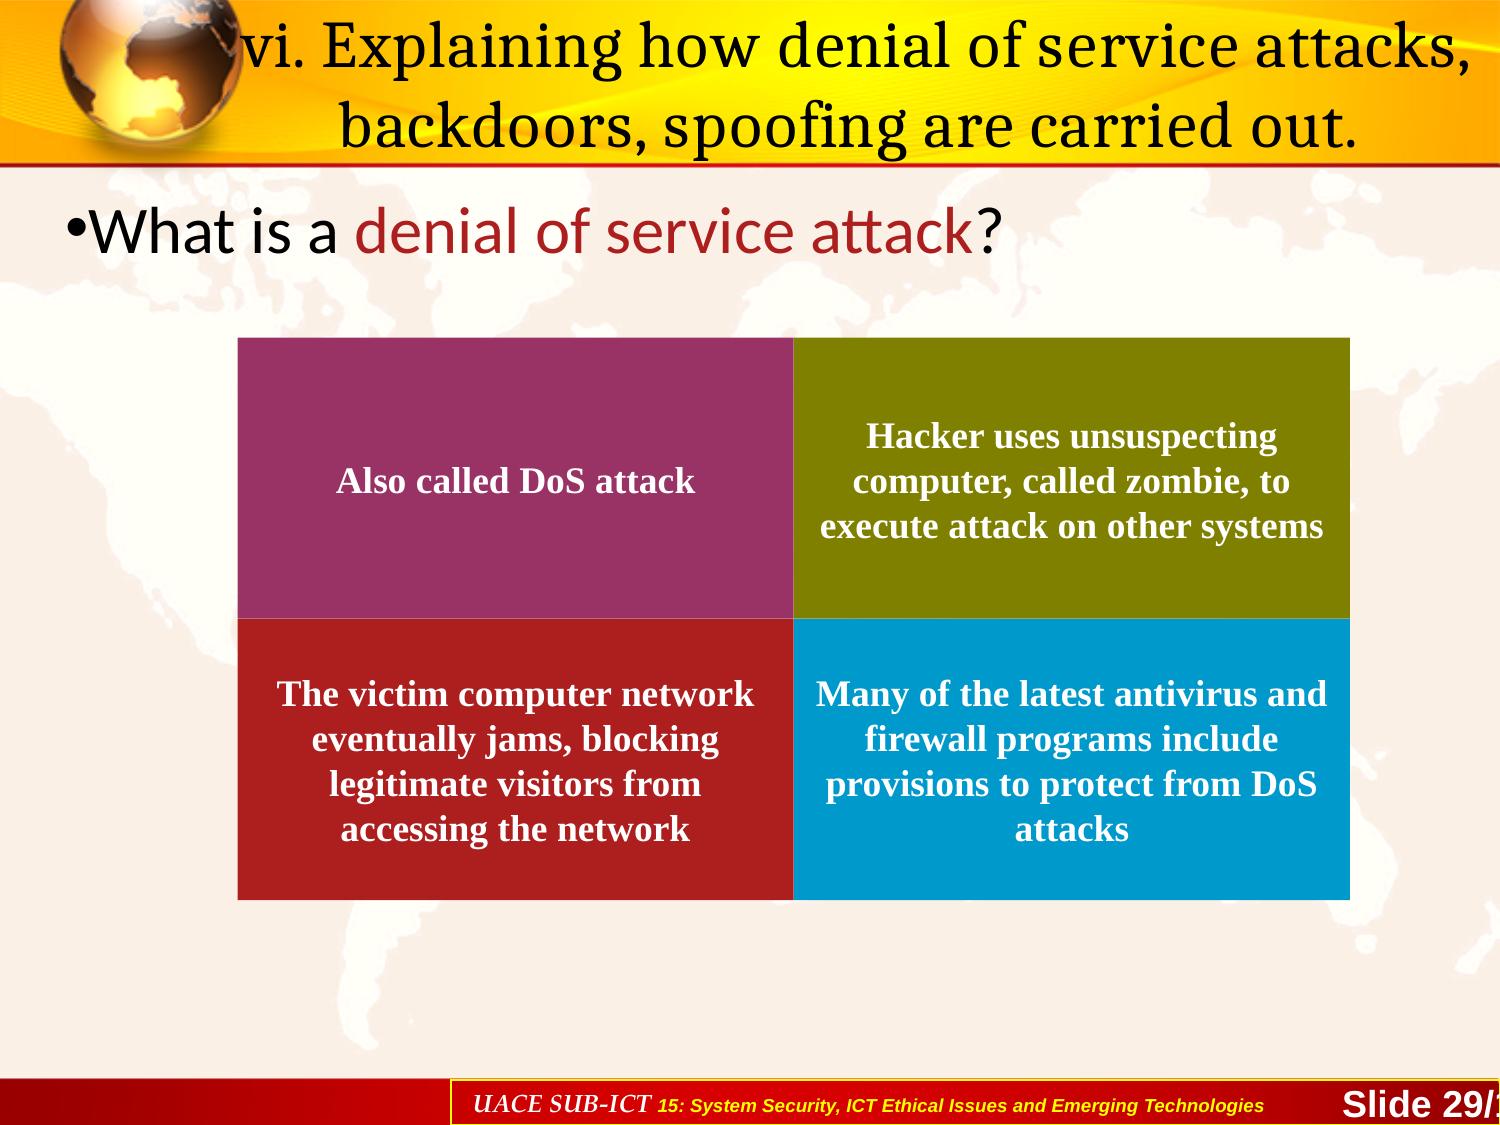

# vi. Explaining how denial of service attacks, backdoors, spoofing are carried out.
What is a denial of service attack?
Also called DoS attack
Hacker uses unsuspecting computer, called zombie, to execute attack on other systems
The victim computer network
eventually jams, blocking legitimate visitors from accessing the network
Many of the latest antivirus and firewall programs include provisions to protect from DoS attacks